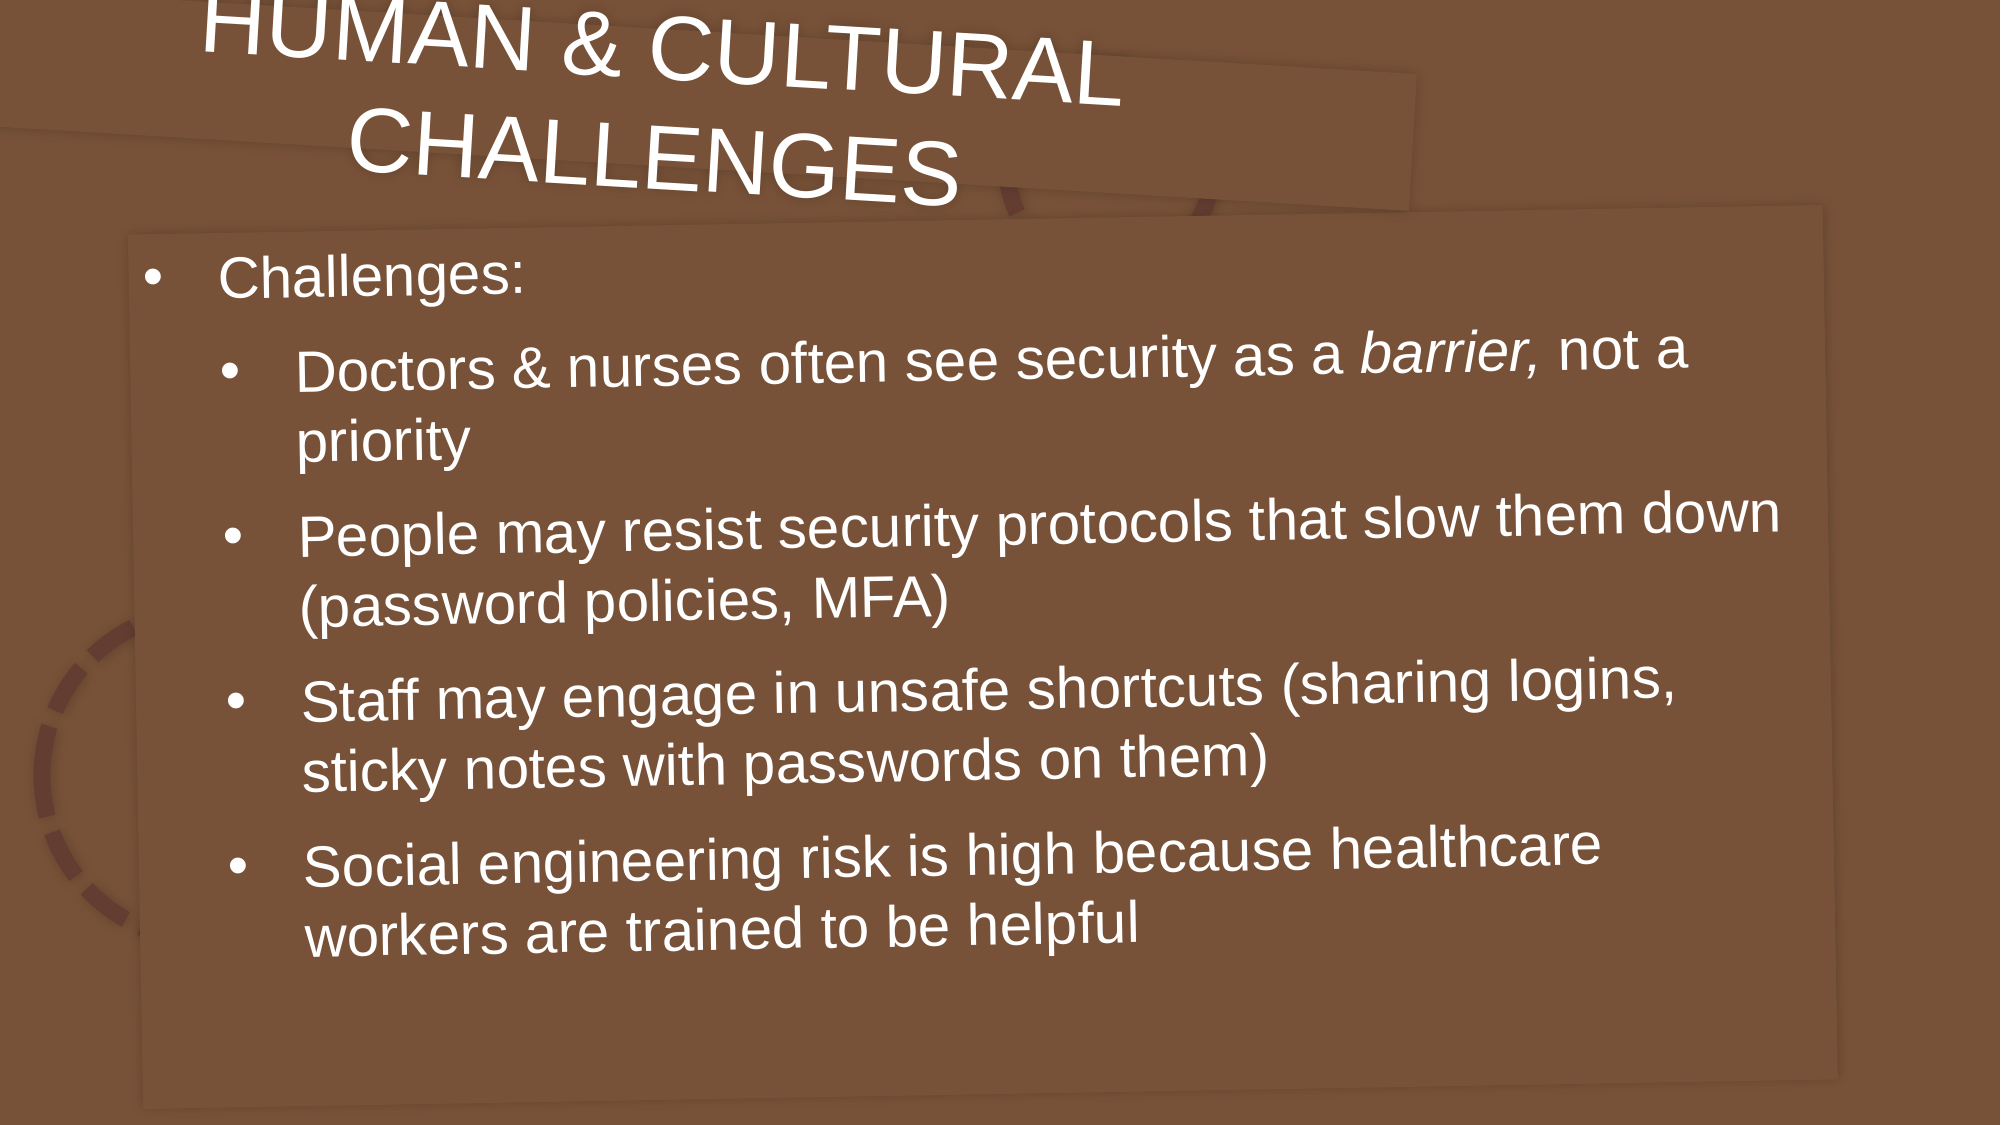

HUMAN & CULTURAL CHALLENGES

Challenges:
Doctors & nurses often see security as a barrier, not a priority
People may resist security protocols that slow them down (password policies, MFA)
Staff may engage in unsafe shortcuts (sharing logins, sticky notes with passwords on them)
Social engineering risk is high because healthcare workers are trained to be helpful